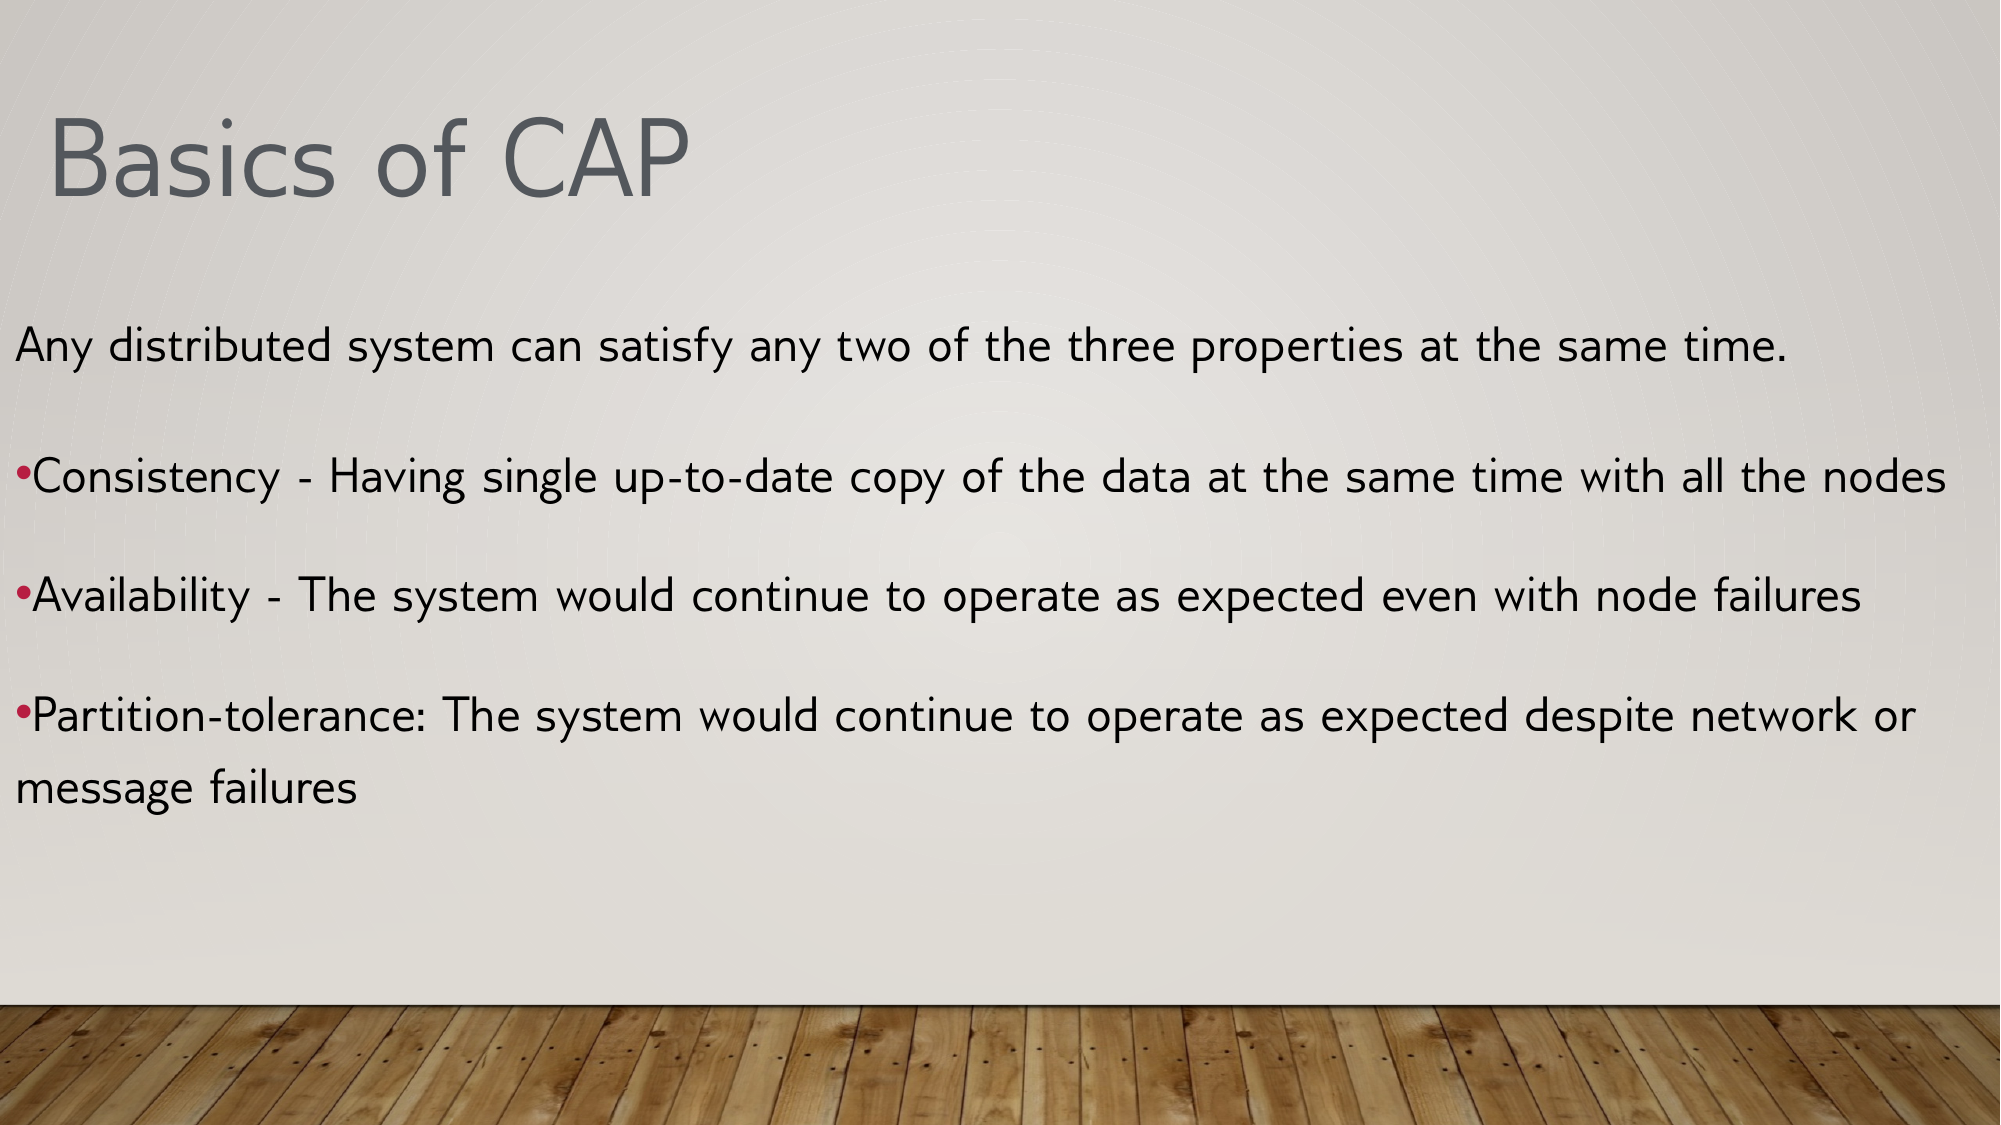

Basics of CAP
Any distributed system can satisfy any two of the three properties at the same time.

Consistency - Having single up-to-date copy of the data at the same time with all the nodes

Availability - The system would continue to operate as expected even with node failures

Partition-tolerance: The system would continue to operate as expected despite network or message failures